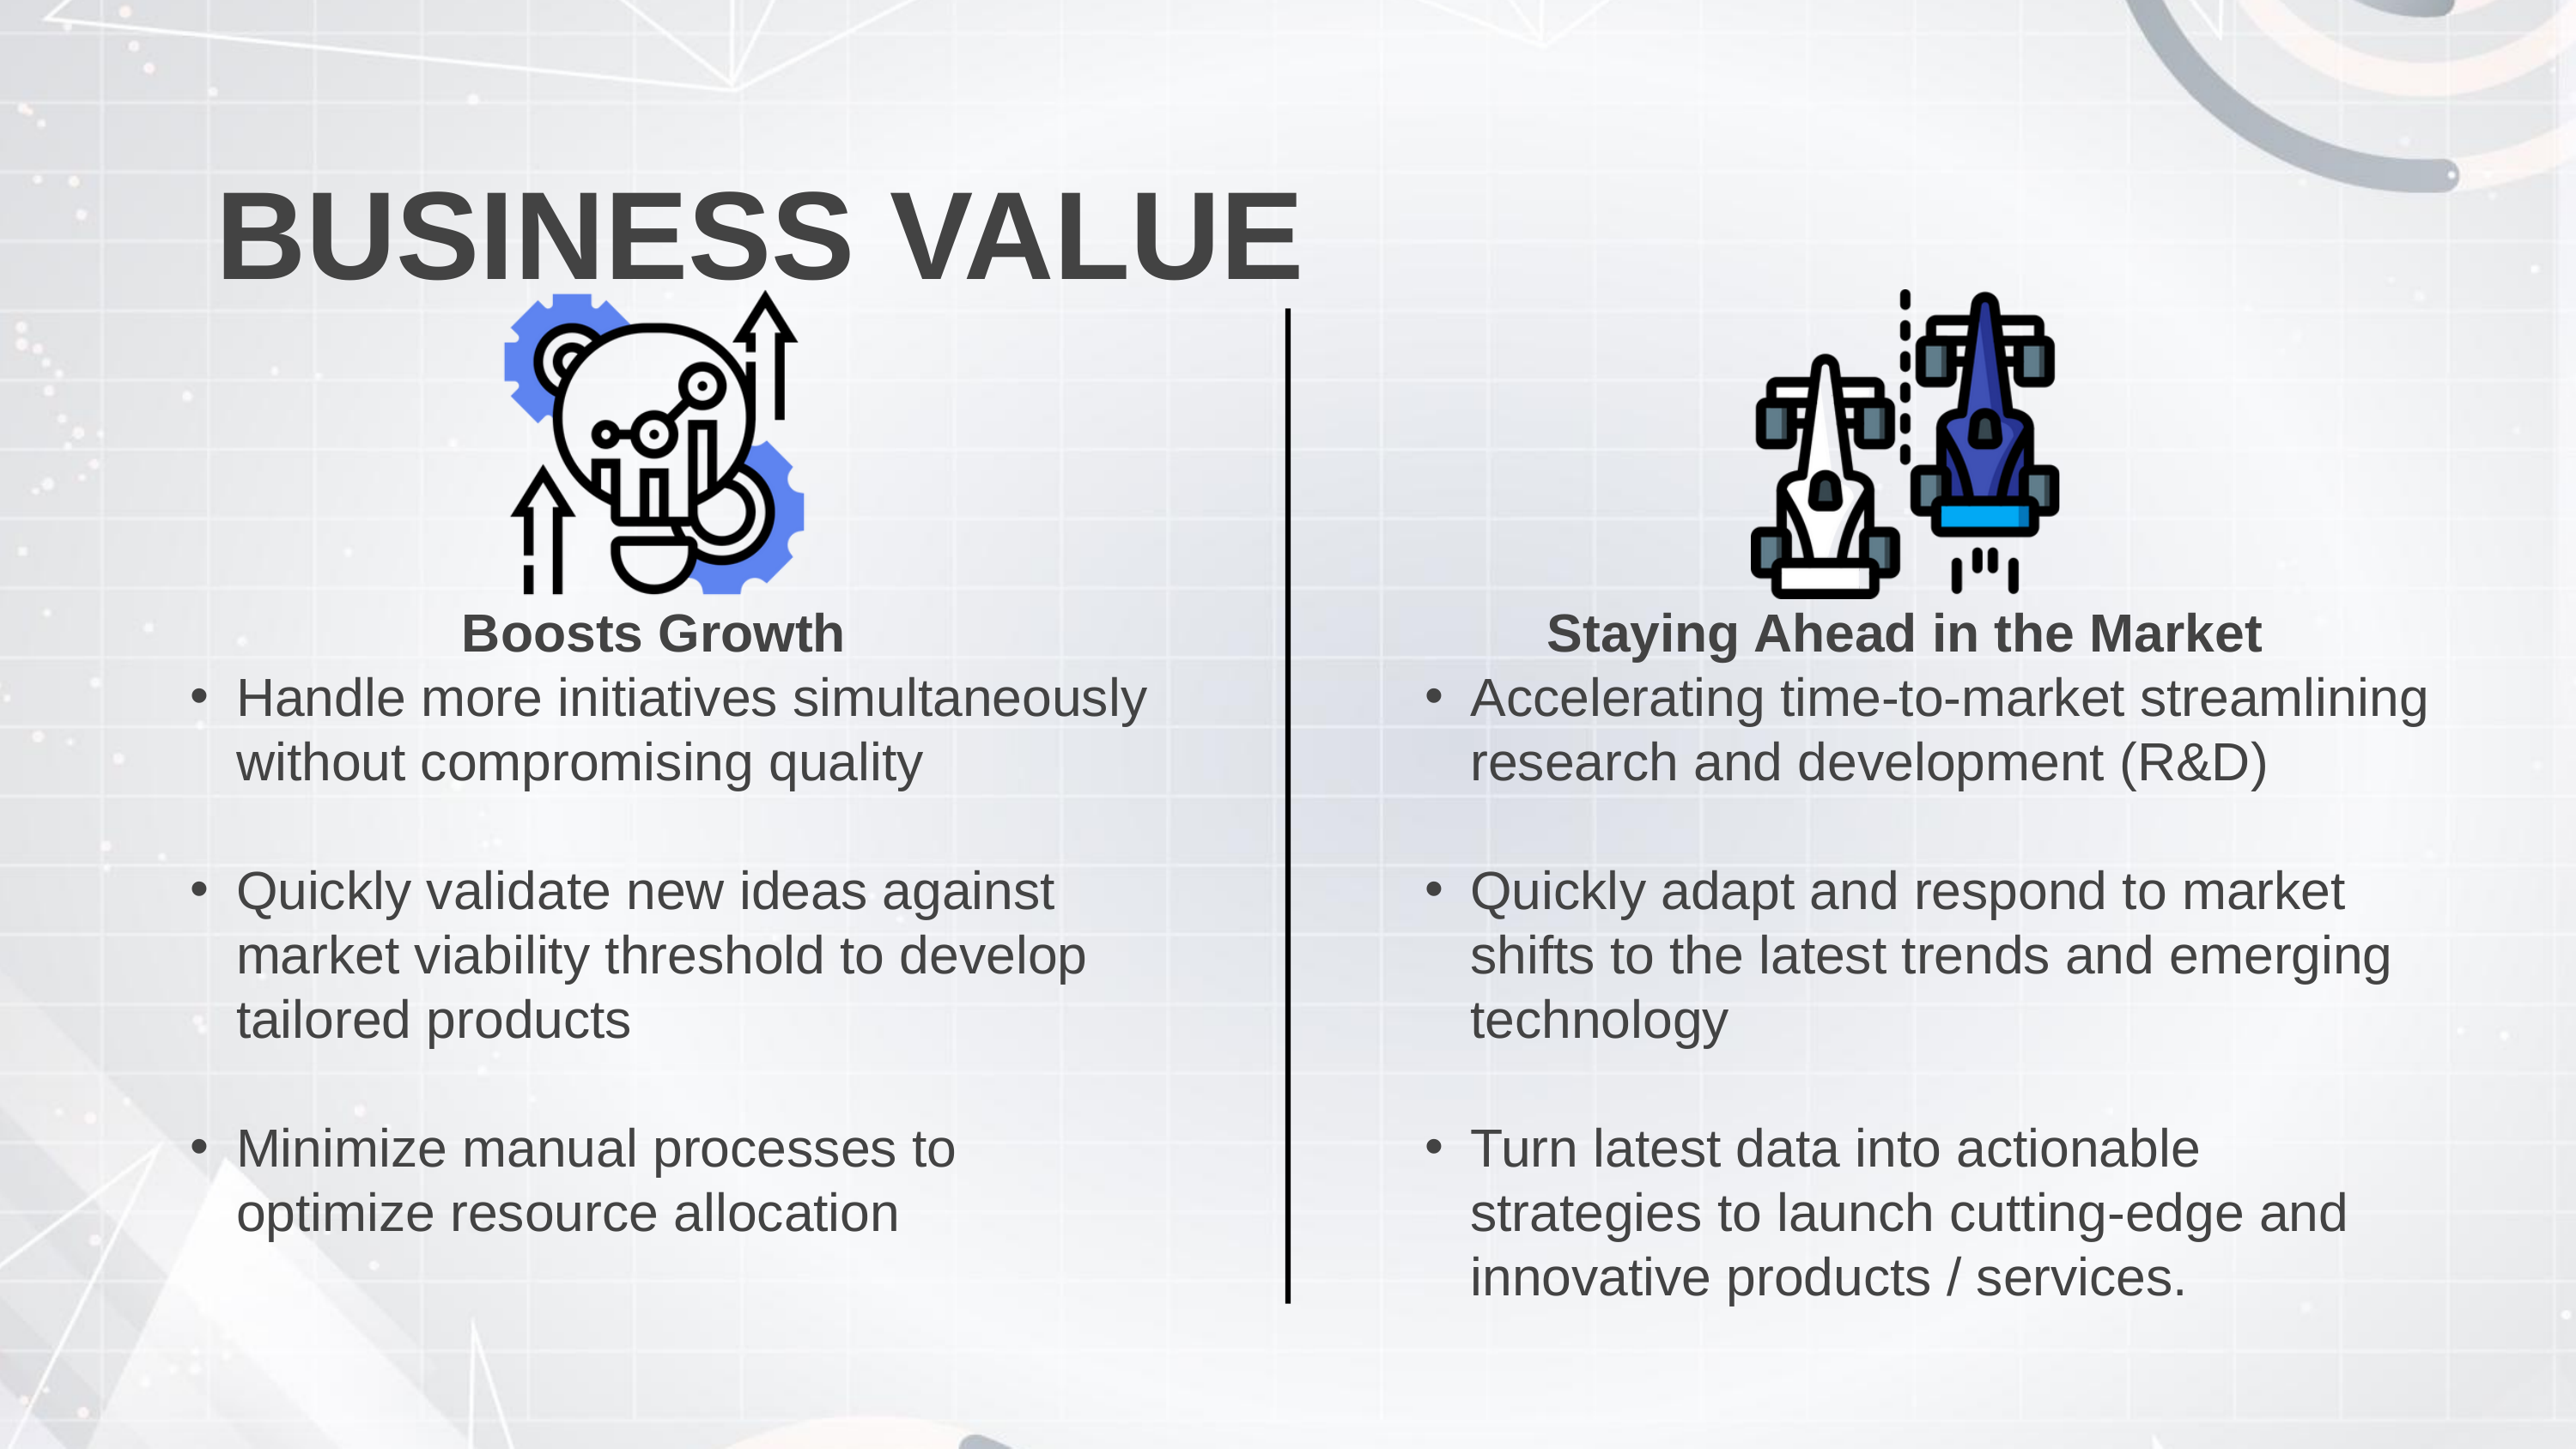

BUSINESS VALUE

Boosts Growth
Staying Ahead in the Market
Handle more initiatives simultaneously without compromising quality

Quickly validate new ideas against market viability threshold to develop tailored products

Minimize manual processes to optimize resource allocation
Accelerating time-to-market streamlining research and development (R&D)

Quickly adapt and respond to market shifts to the latest trends and emerging technology

Turn latest data into actionable strategies to launch cutting-edge and innovative products / services.